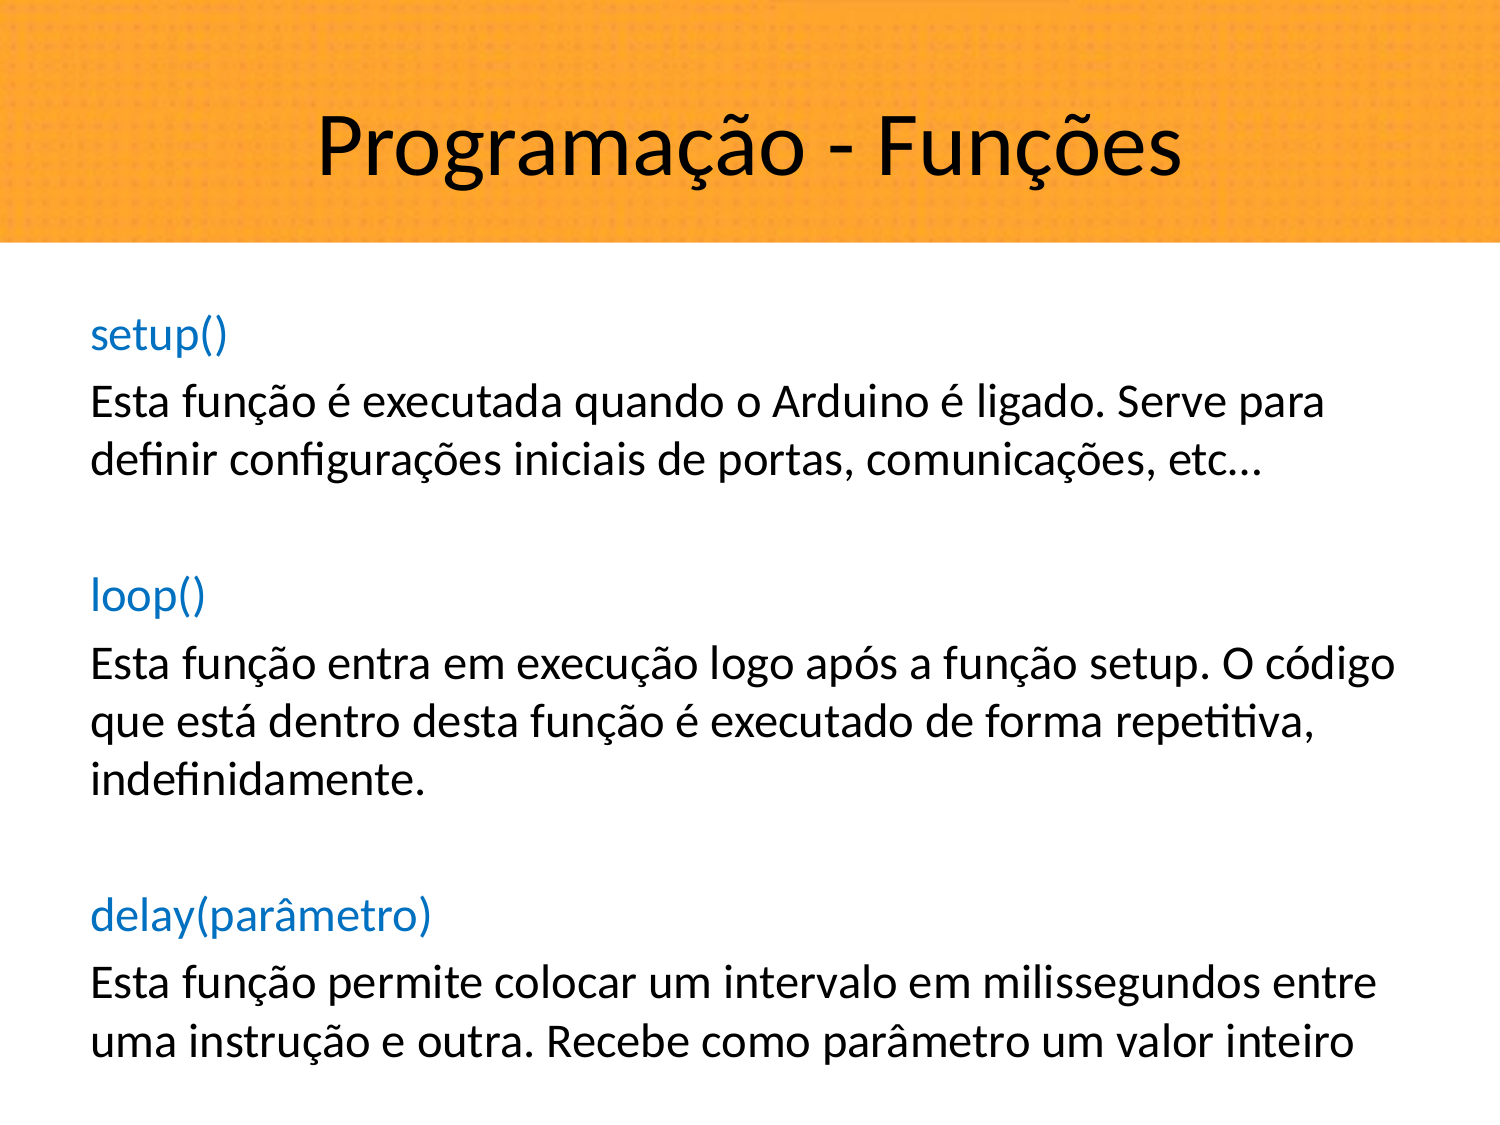

# Programação - Funções

setup()
Esta função é executada quando o Arduino é ligado. Serve para definir configurações iniciais de portas, comunicações, etc…

loop()
Esta função entra em execução logo após a função setup. O código que está dentro desta função é executado de forma repetitiva, indefinidamente.

delay(parâmetro)
Esta função permite colocar um intervalo em milissegundos entre uma instrução e outra. Recebe como parâmetro um valor inteiro